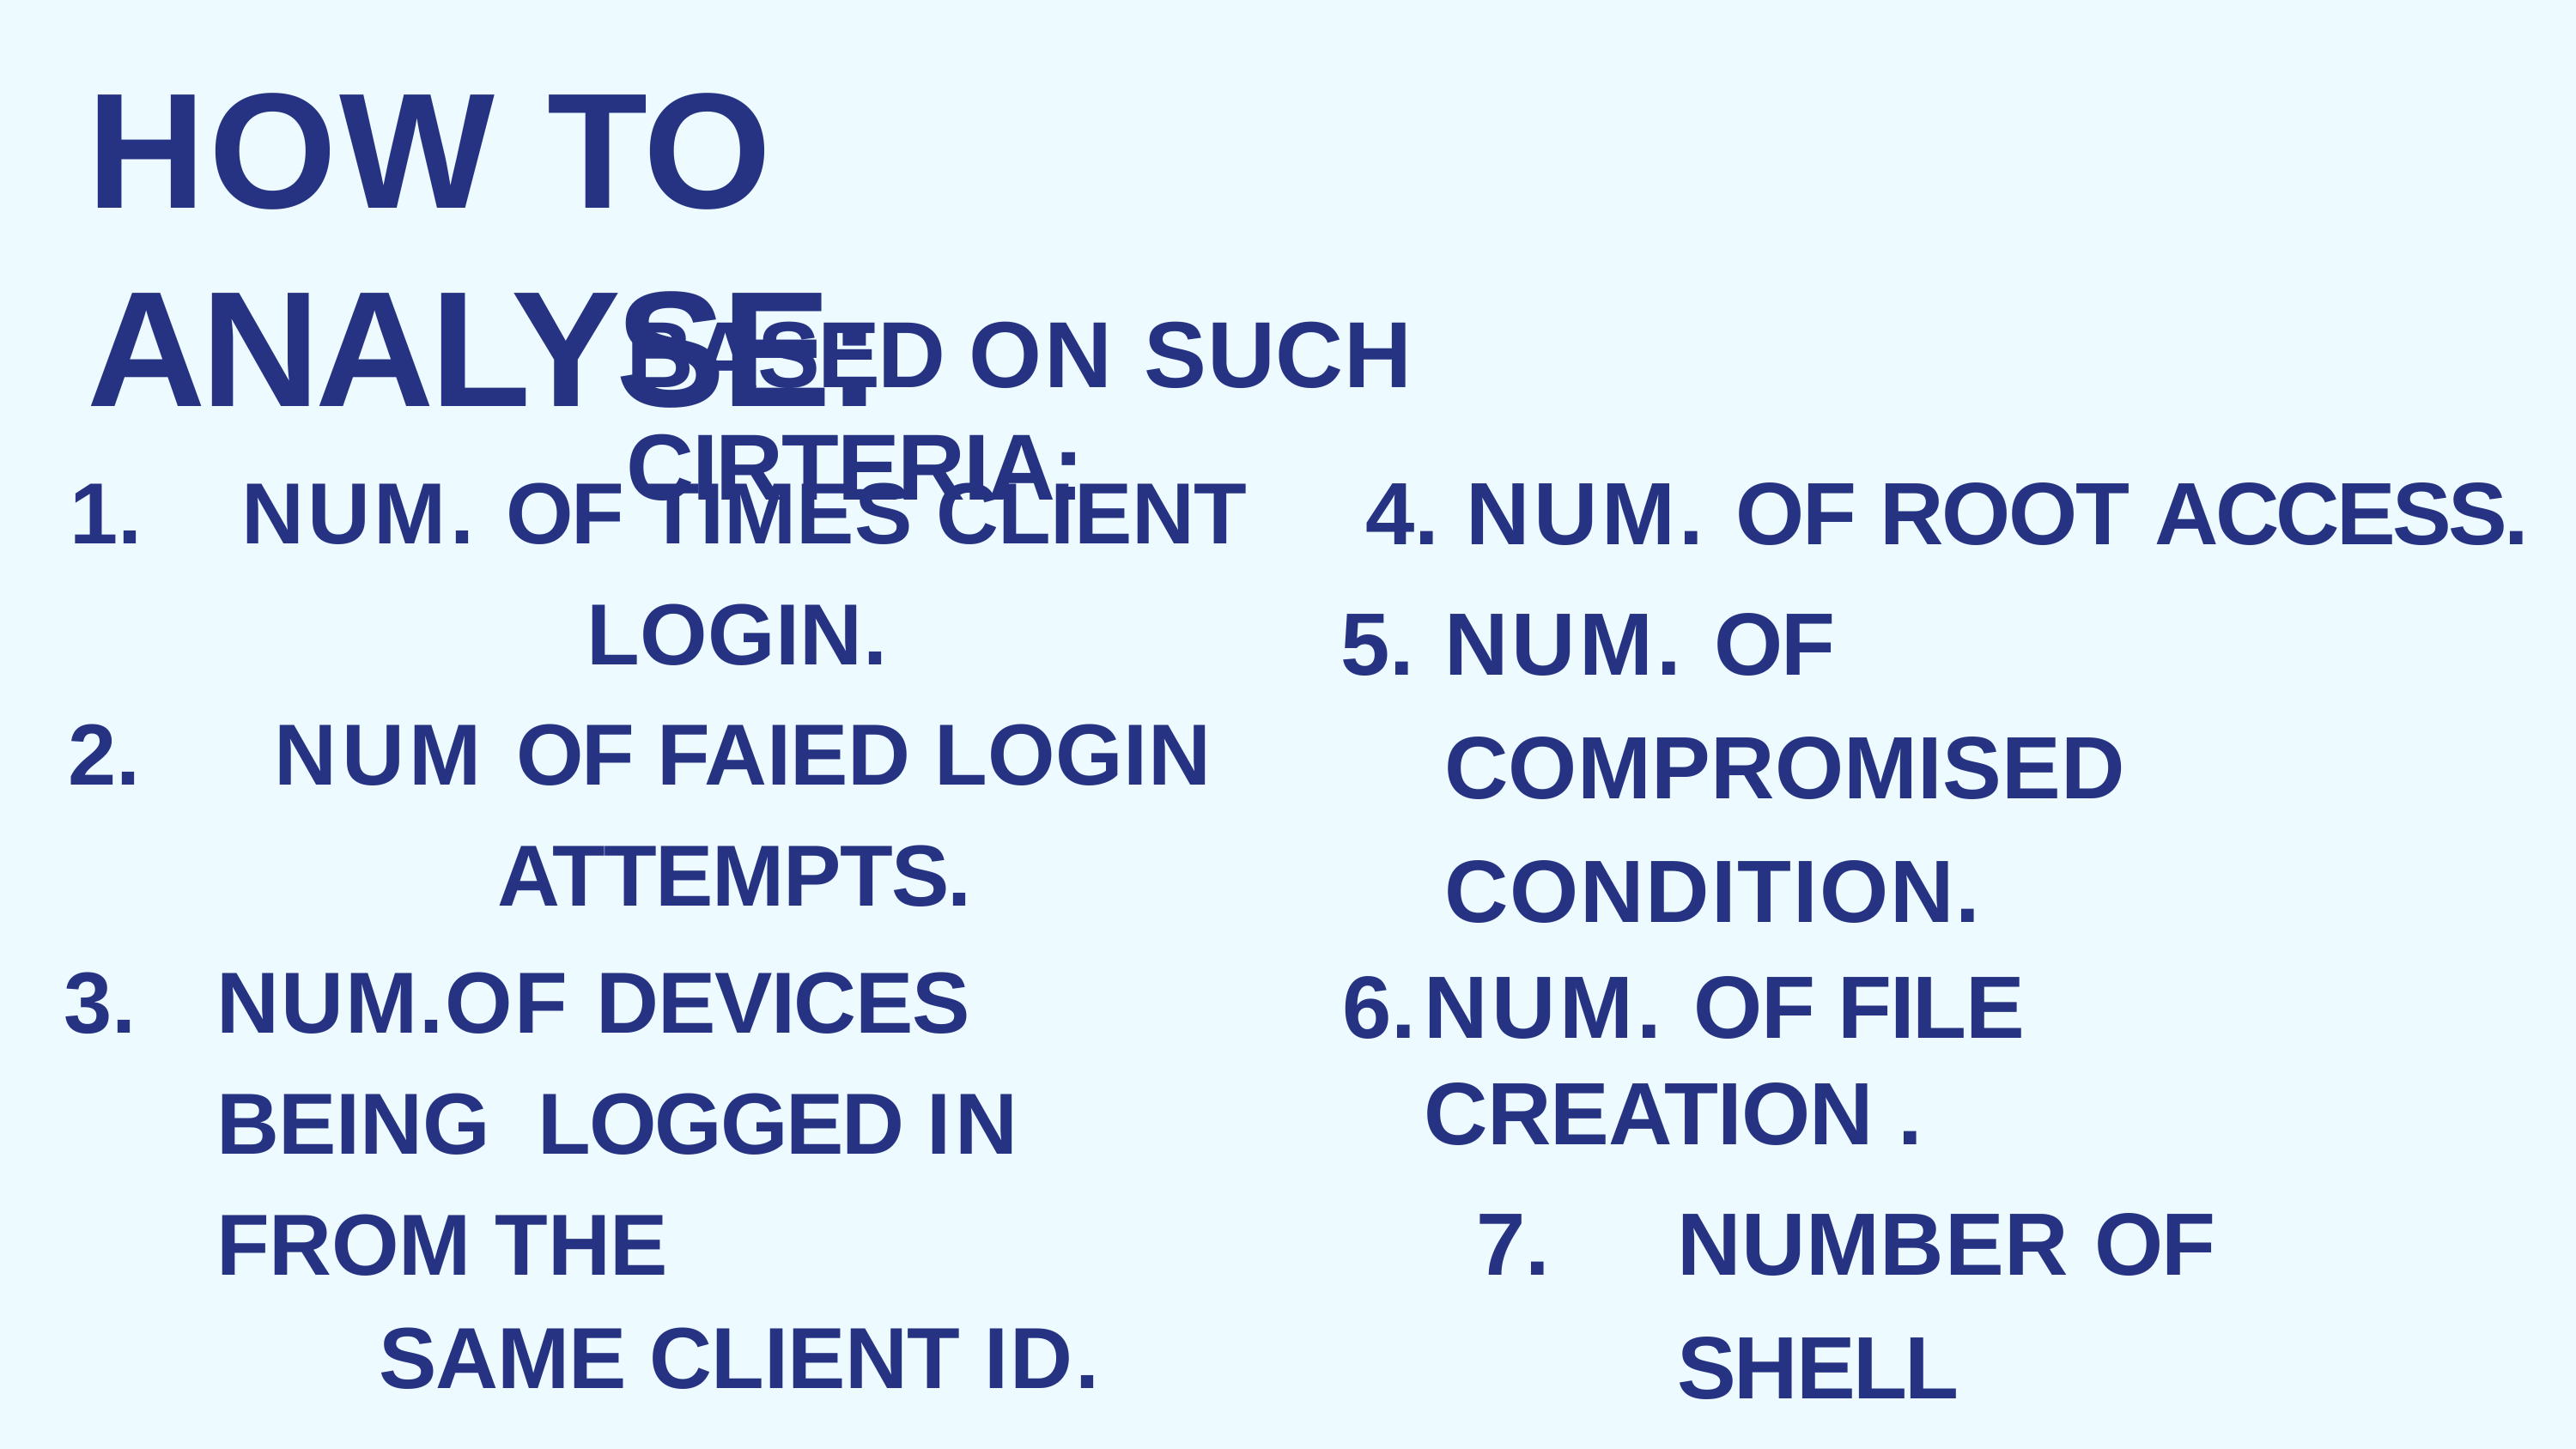

# HOW TO ANALYSE:
BASED ON SUCH CIRTERIA:
NUM. OF ROOT ACCESS.
NUM. OF COMPROMISED  CONDITION.
NUM. OF FILE CREATION .
NUMBER OF SHELL  PROMPTED.
GUEST LOGINS.
NUM. OF TIMES CLIENT
LOGIN.
NUM OF FAIED LOGIN
ATTEMPTS.
NUM.OF DEVICES BEING  LOGGED IN FROM THE
SAME CLIENT ID.